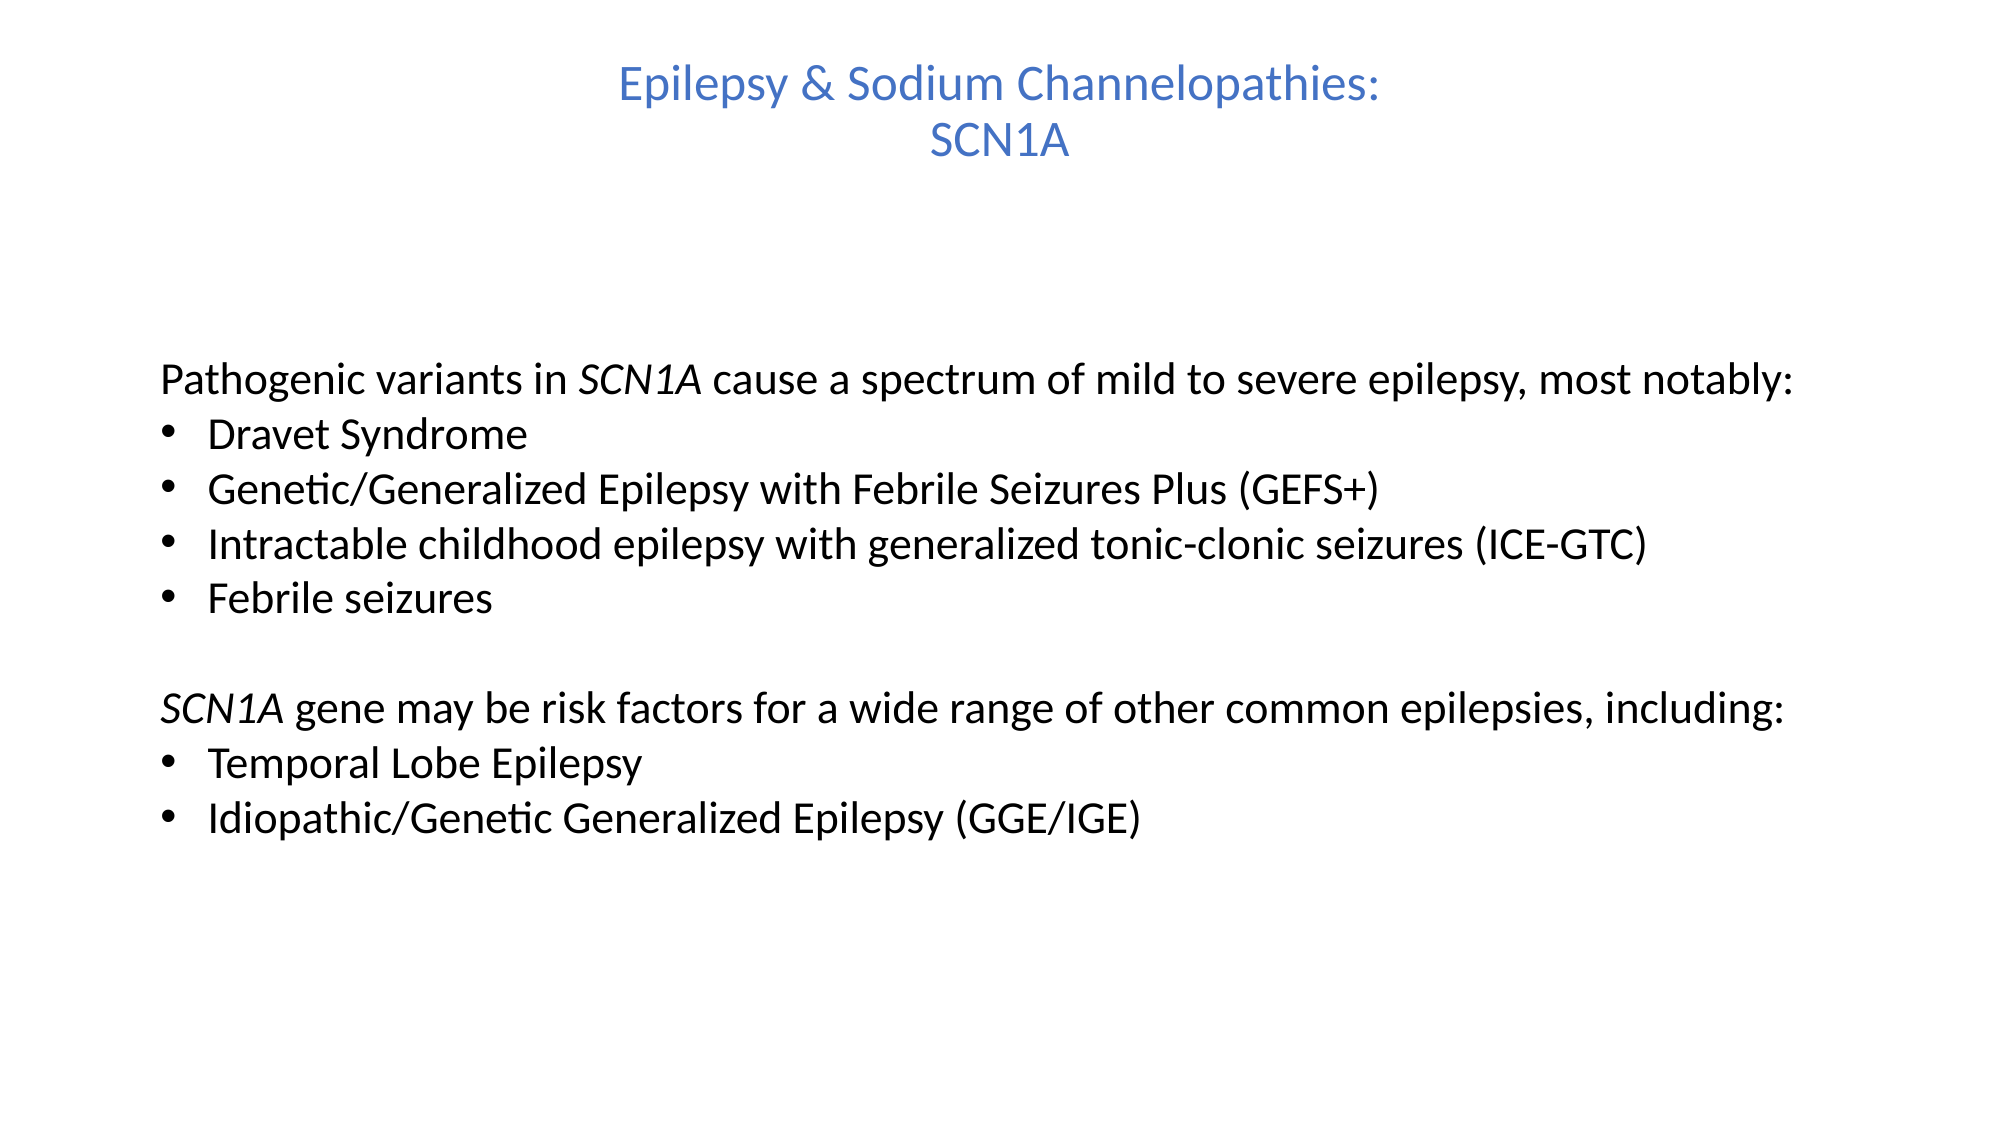

# Epilepsy & Sodium Channelopathies: SCN1A
Pathogenic variants in SCN1A cause a spectrum of mild to severe epilepsy, most notably:
Dravet Syndrome
Genetic/Generalized Epilepsy with Febrile Seizures Plus (GEFS+)
Intractable childhood epilepsy with generalized tonic-clonic seizures (ICE-GTC)
Febrile seizures

SCN1A gene may be risk factors for a wide range of other common epilepsies, including:
Temporal Lobe Epilepsy
Idiopathic/Genetic Generalized Epilepsy (GGE/IGE)